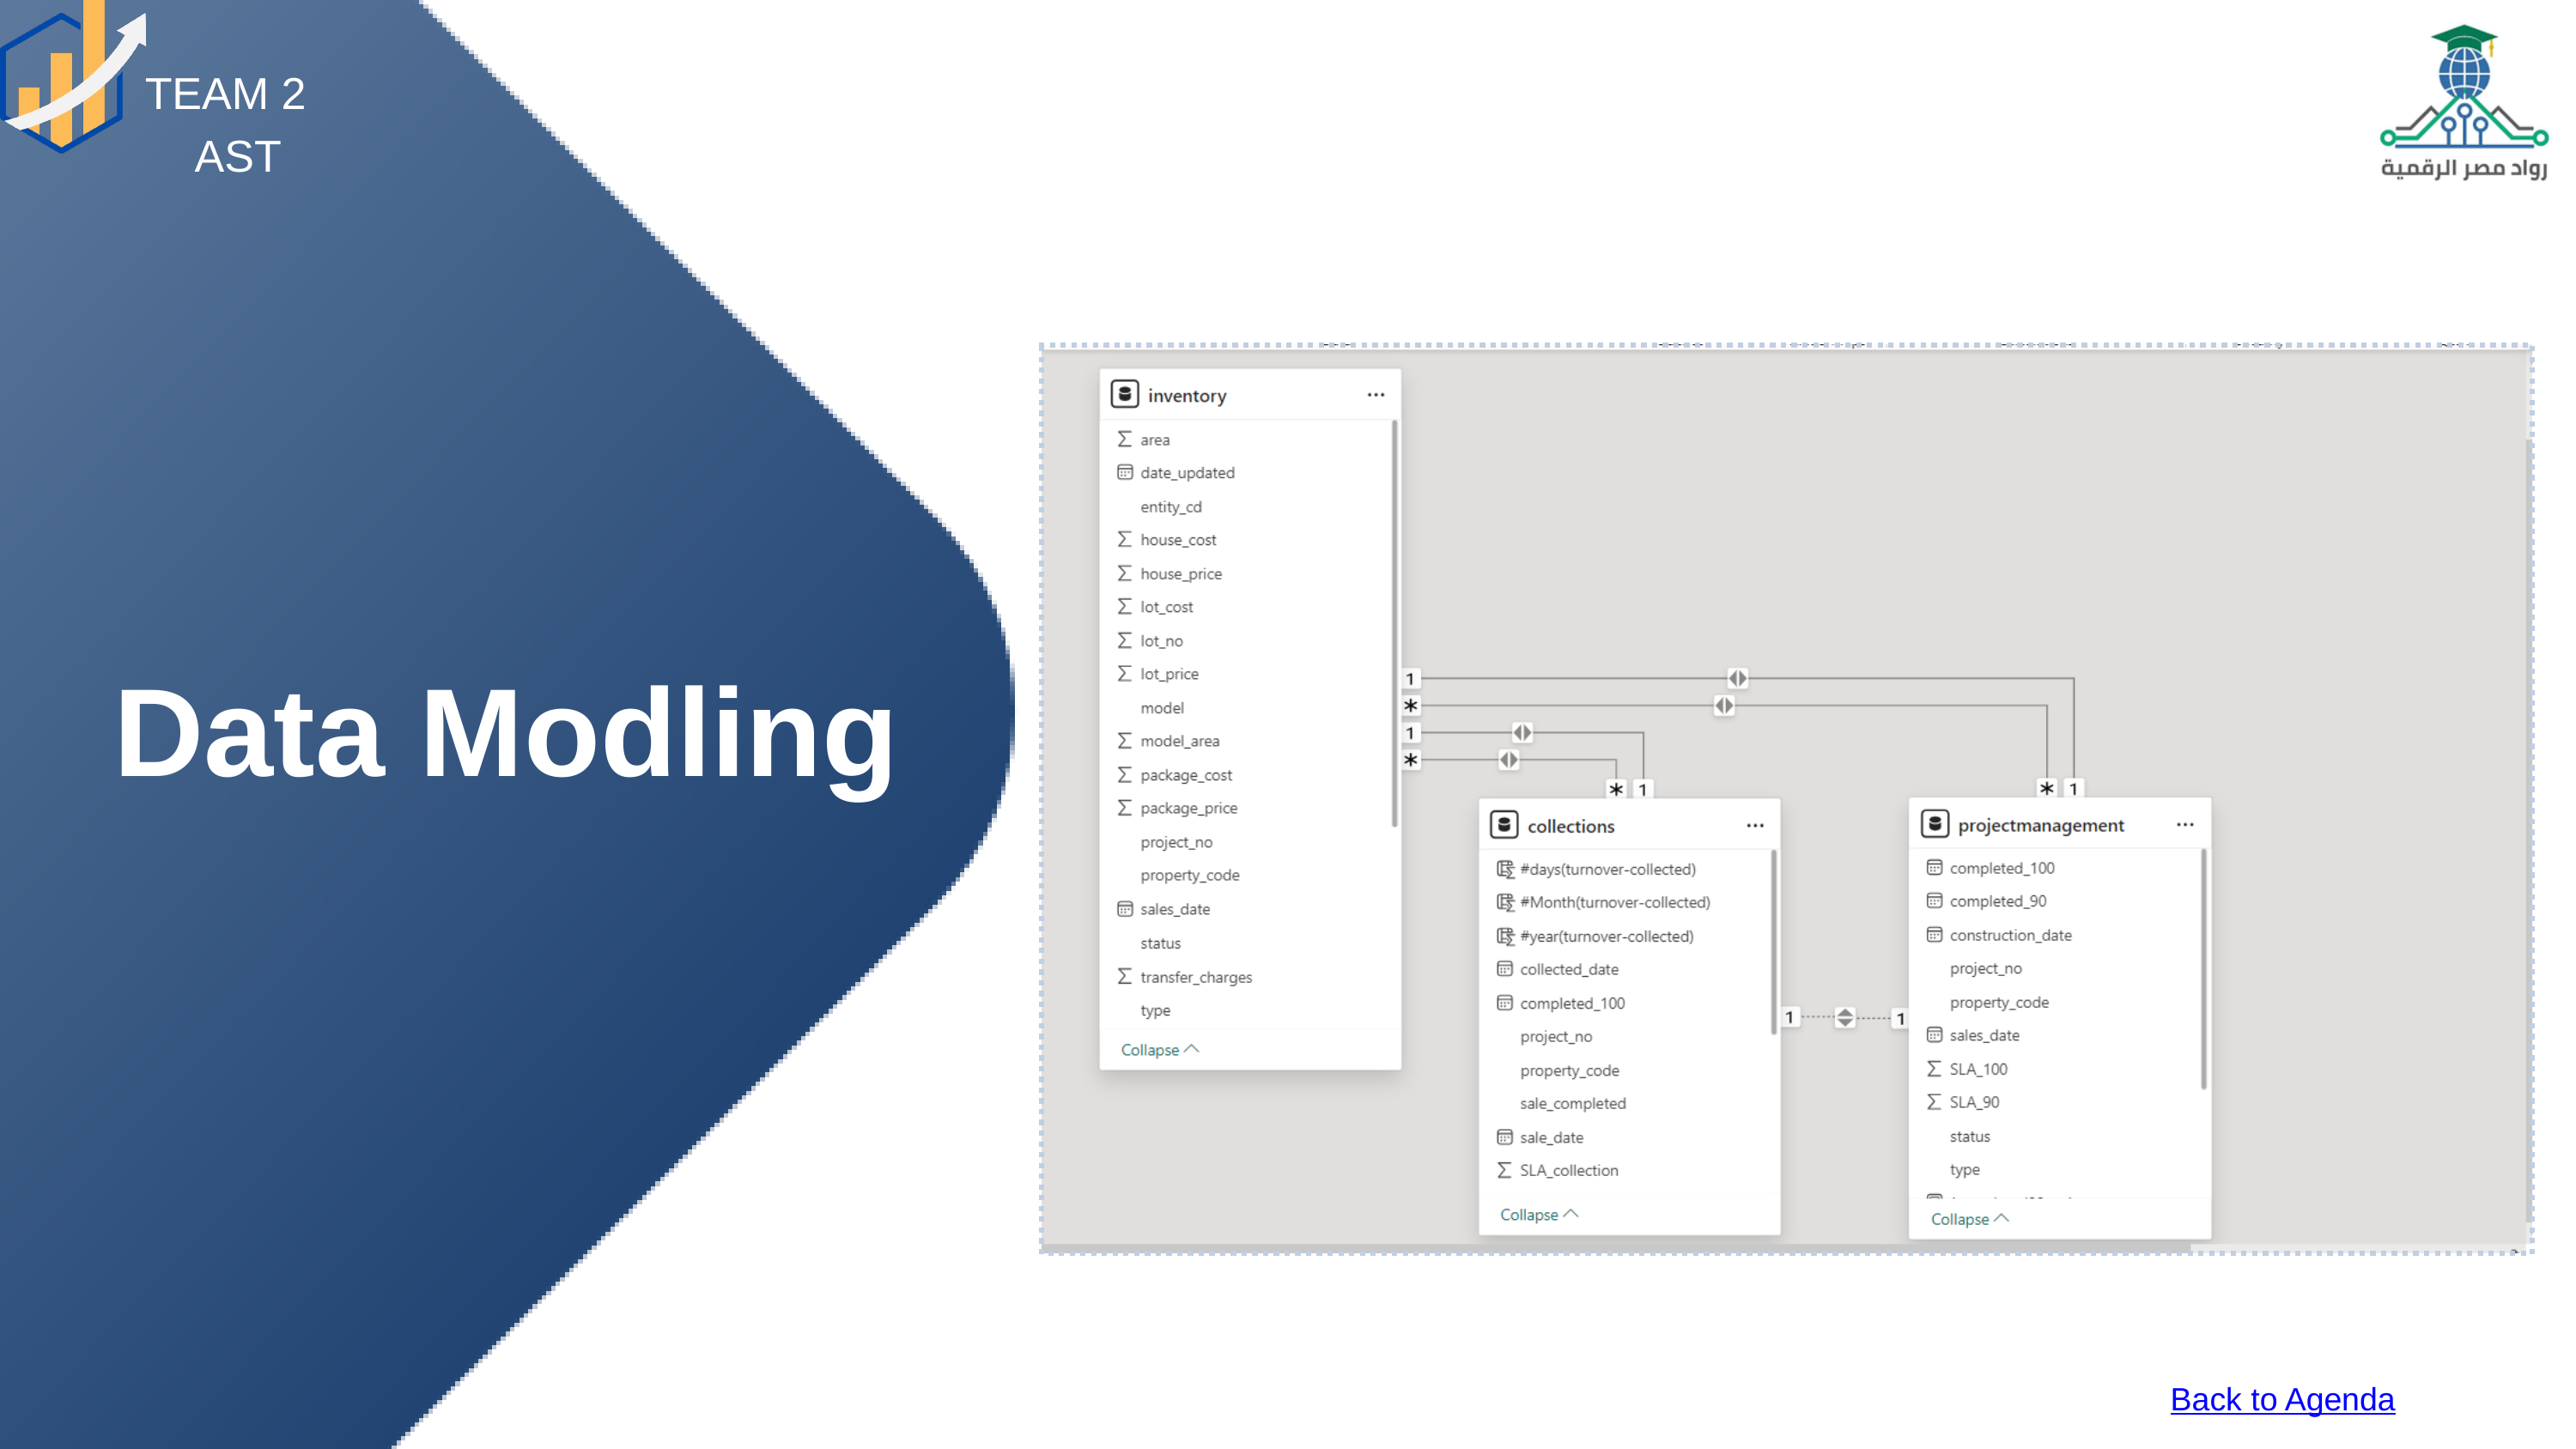

TEAM 2
    AST

Data Modling
Back to Agenda